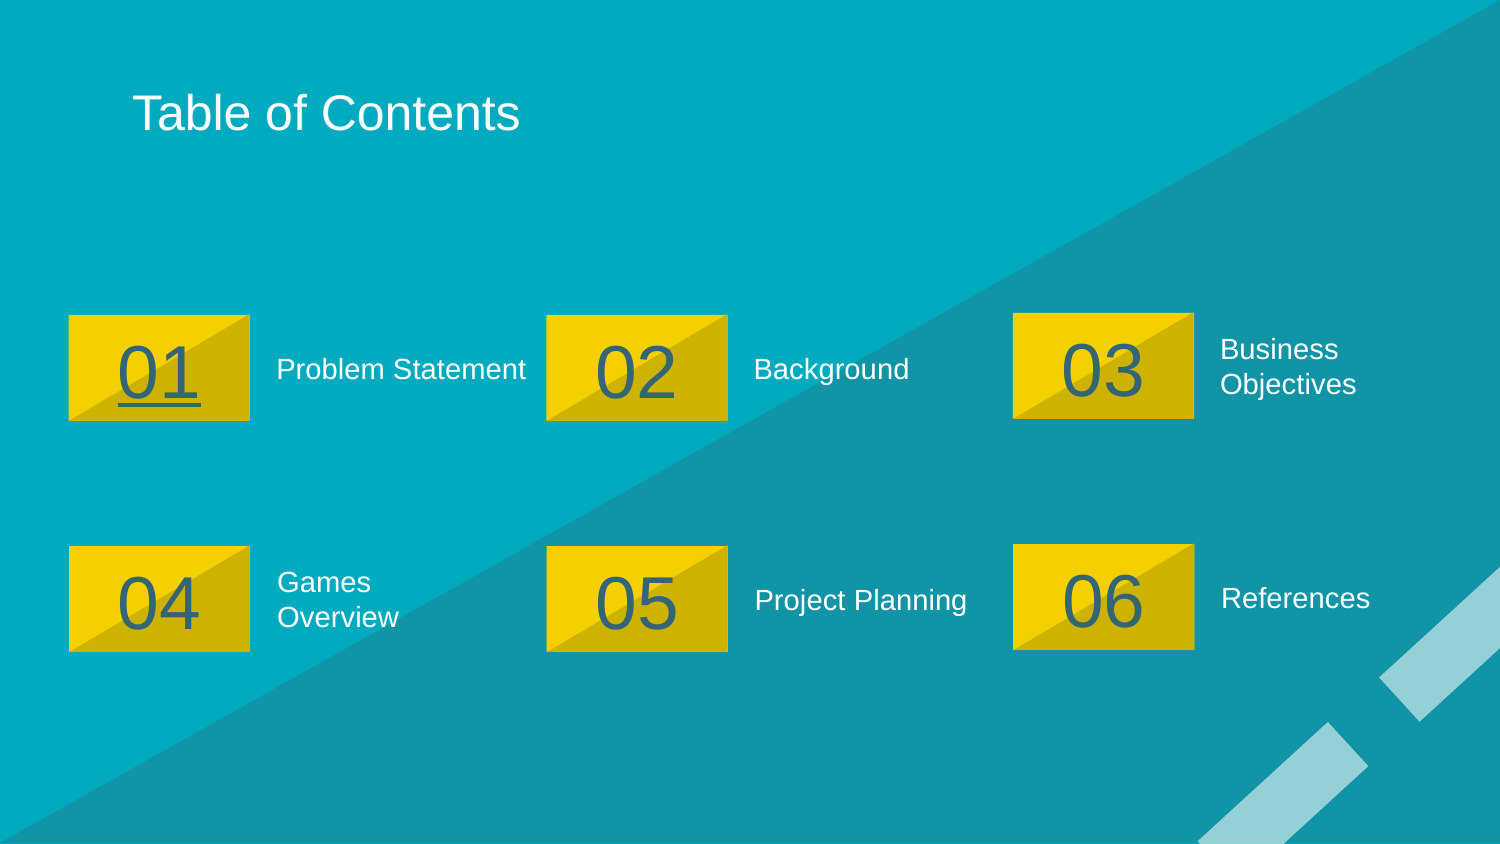

Table of Contents

03
Business Objectives

# 01
02
Problem Statement
Background

06
References

04
05
Games Overview
Project Planning